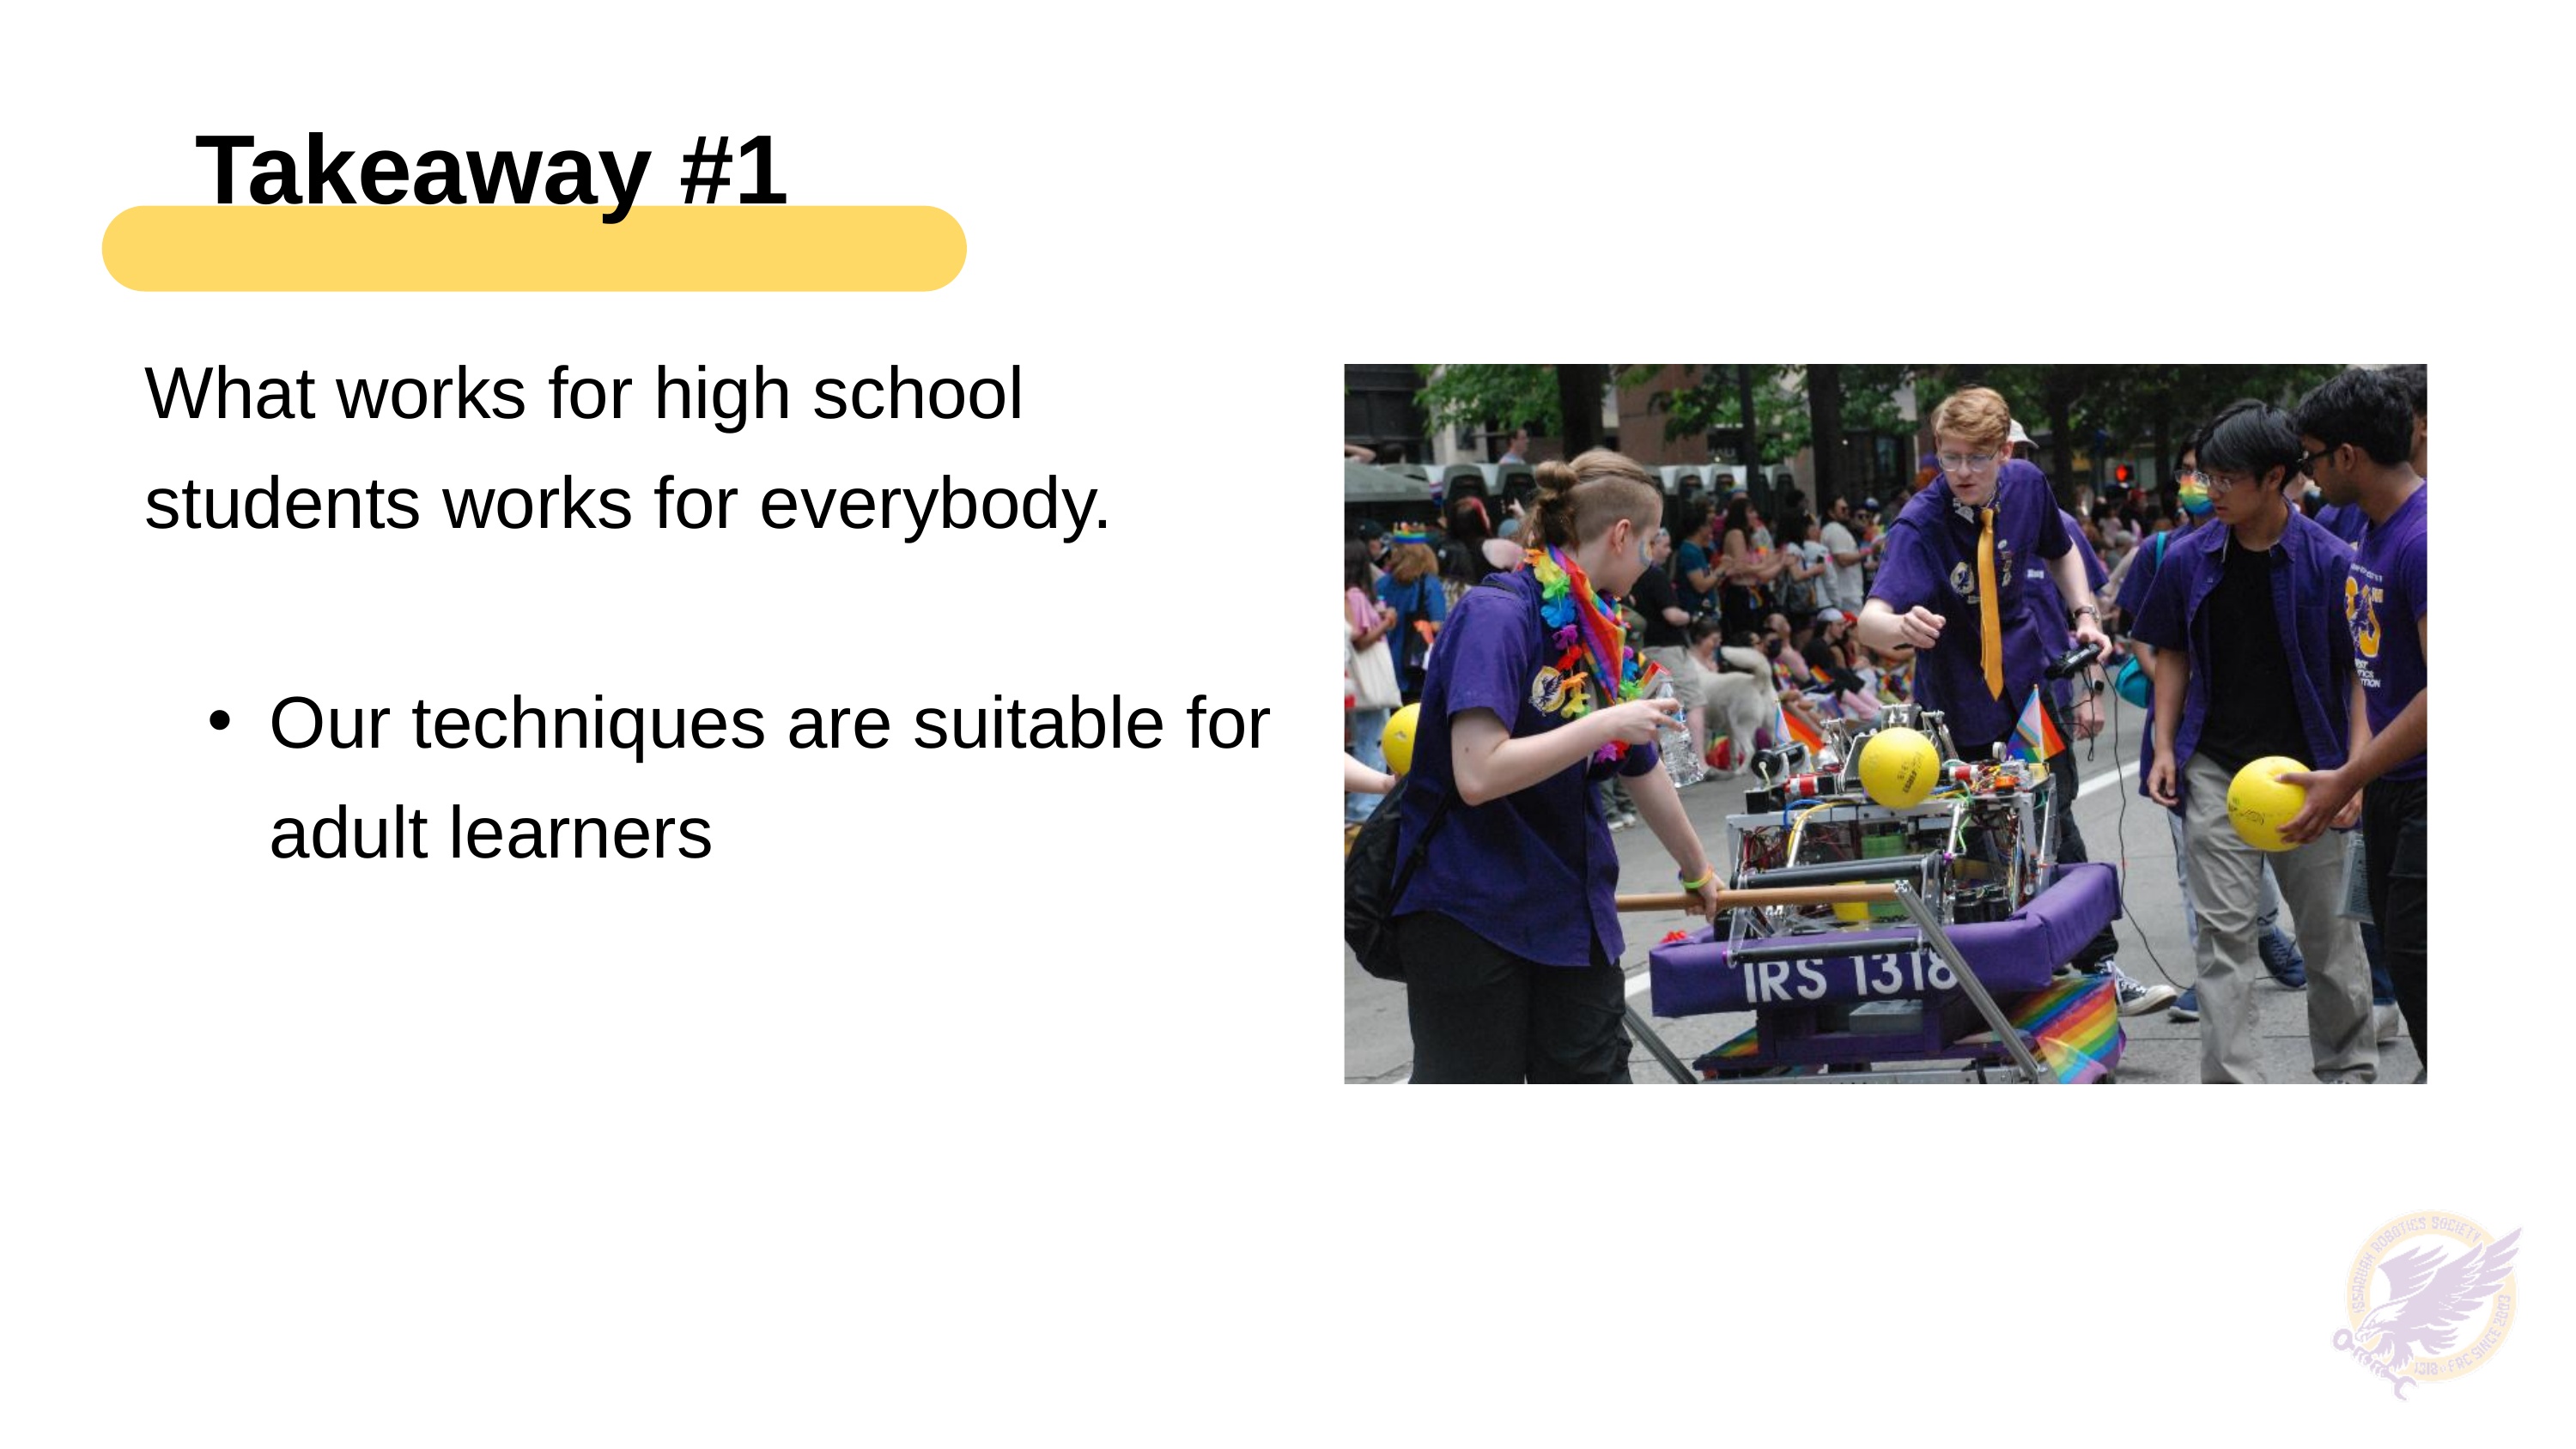

Takeaway #1

What works for high school students works for everybody.

Our techniques are suitable for adult learners